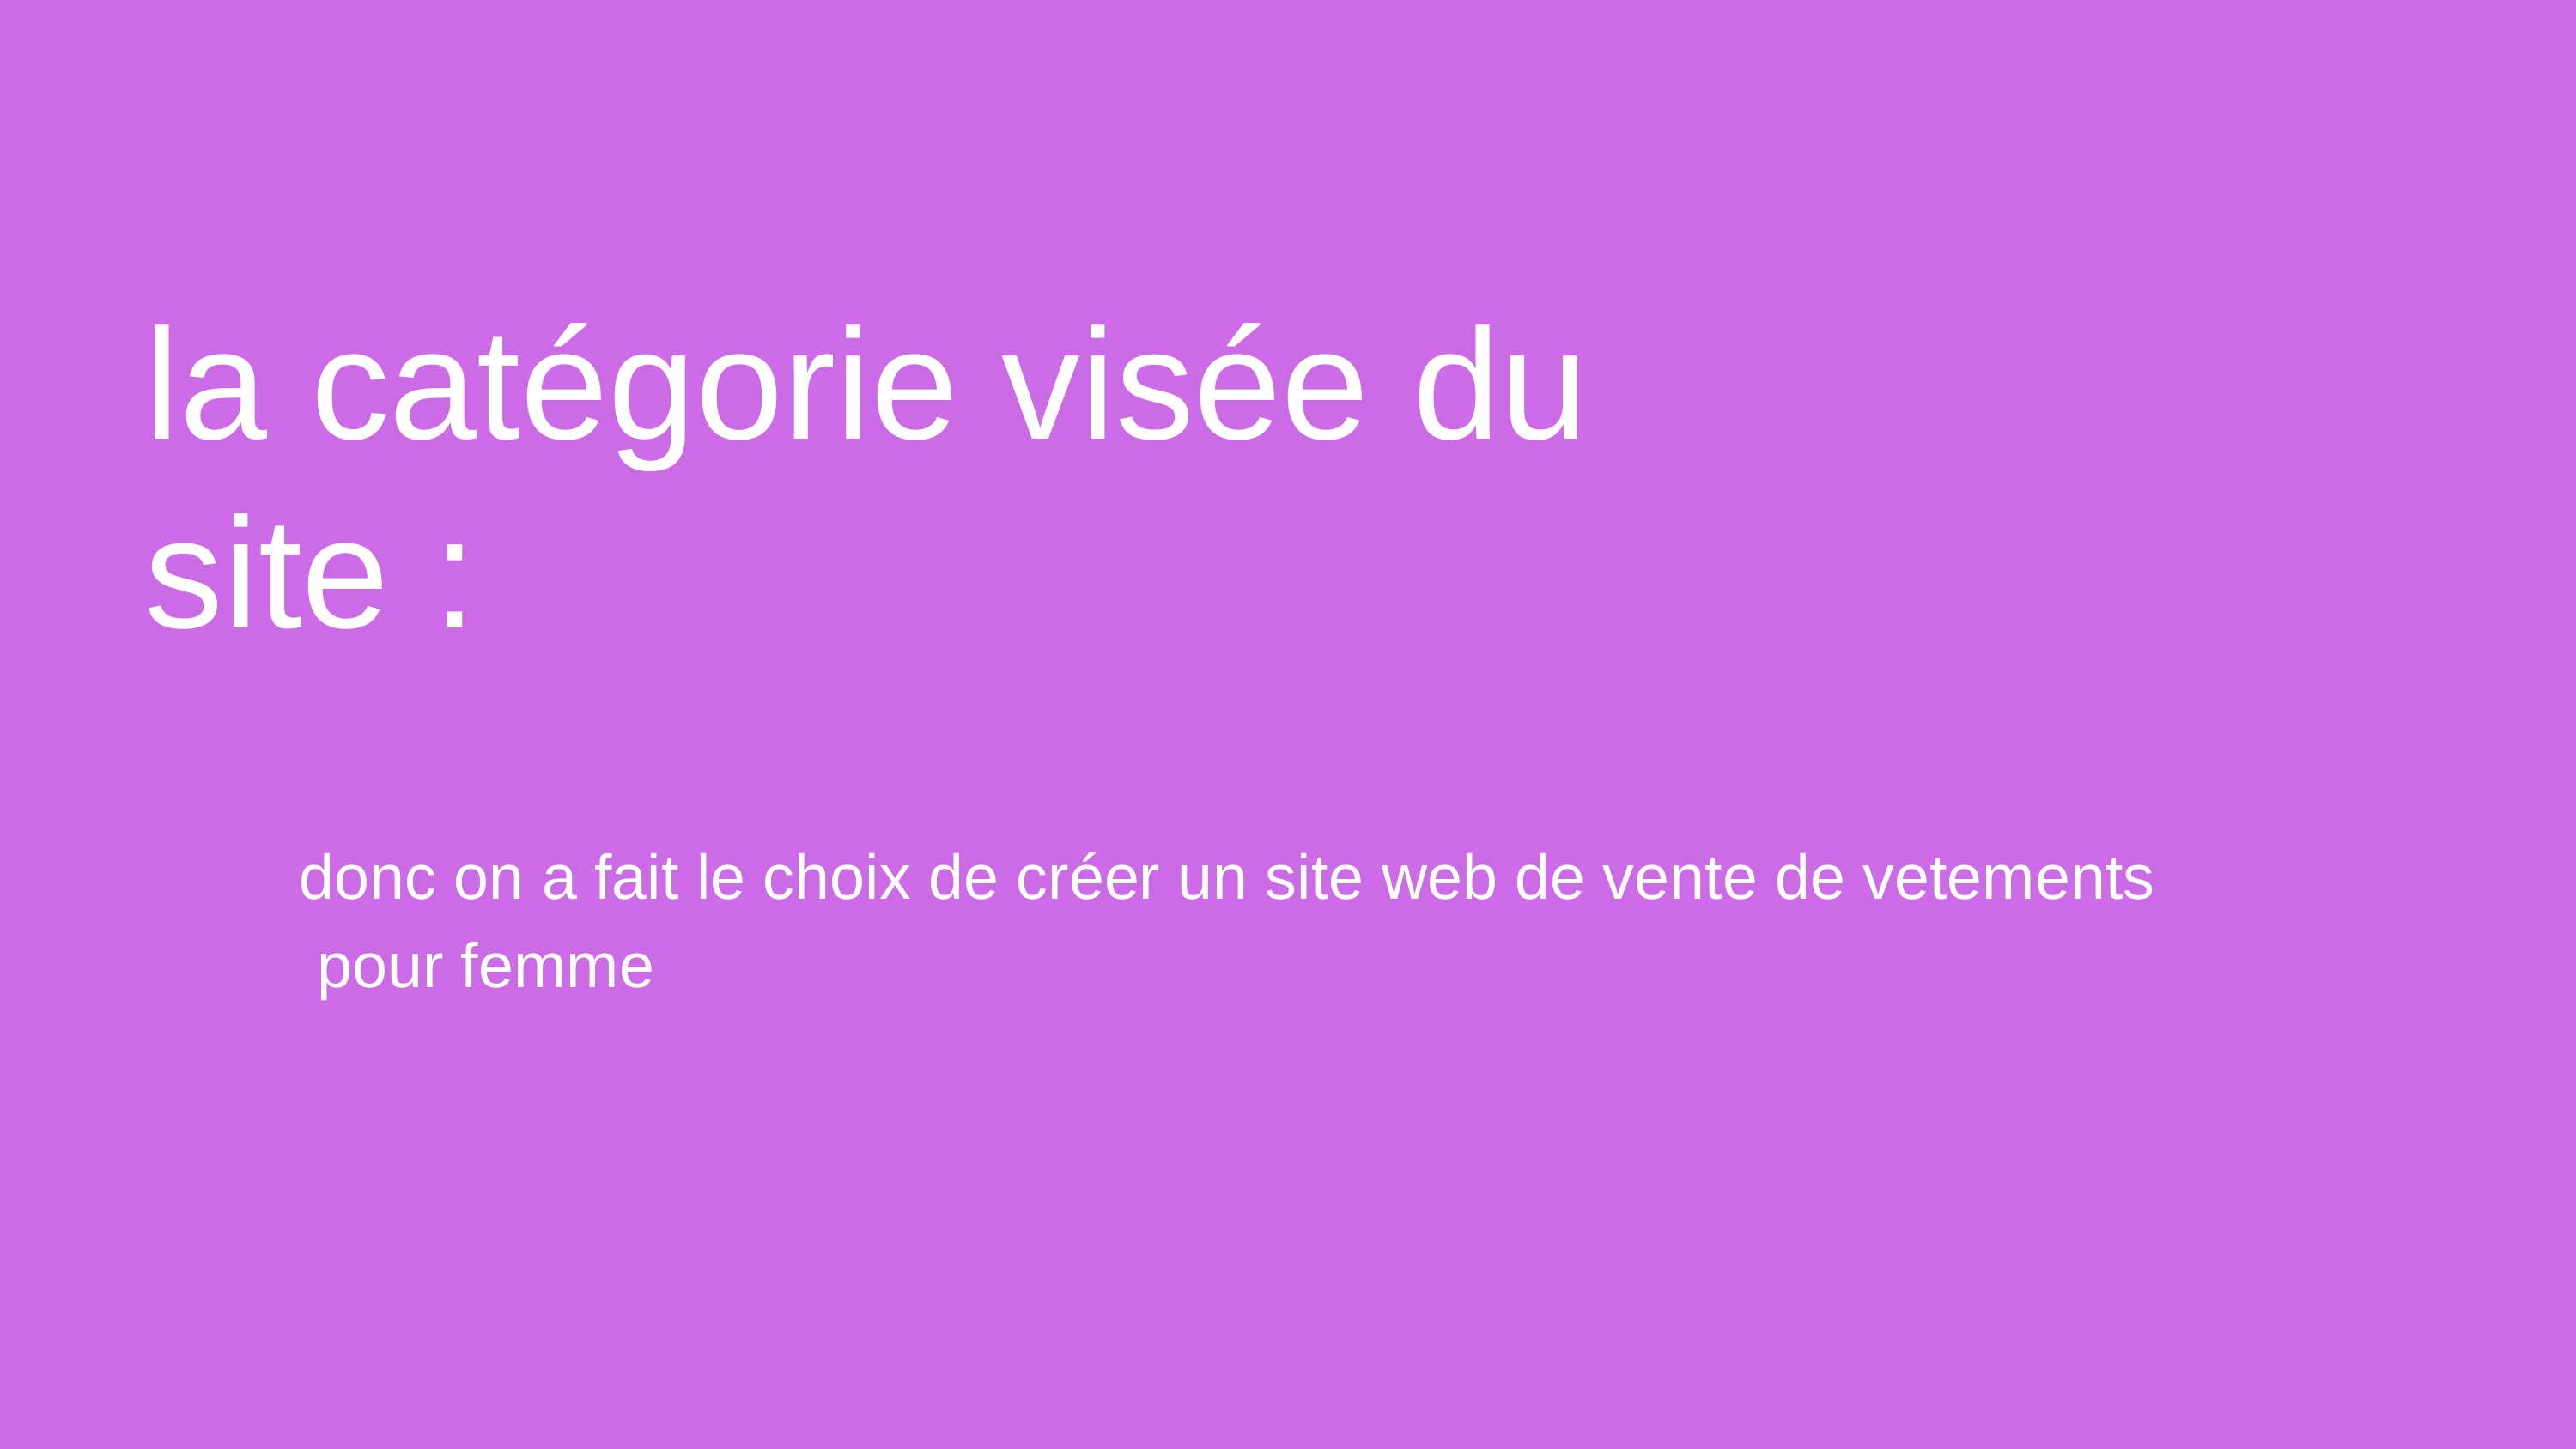

la catégorie visée du site :

donc on a fait le choix de créer un site web de vente de vetements
 pour femme